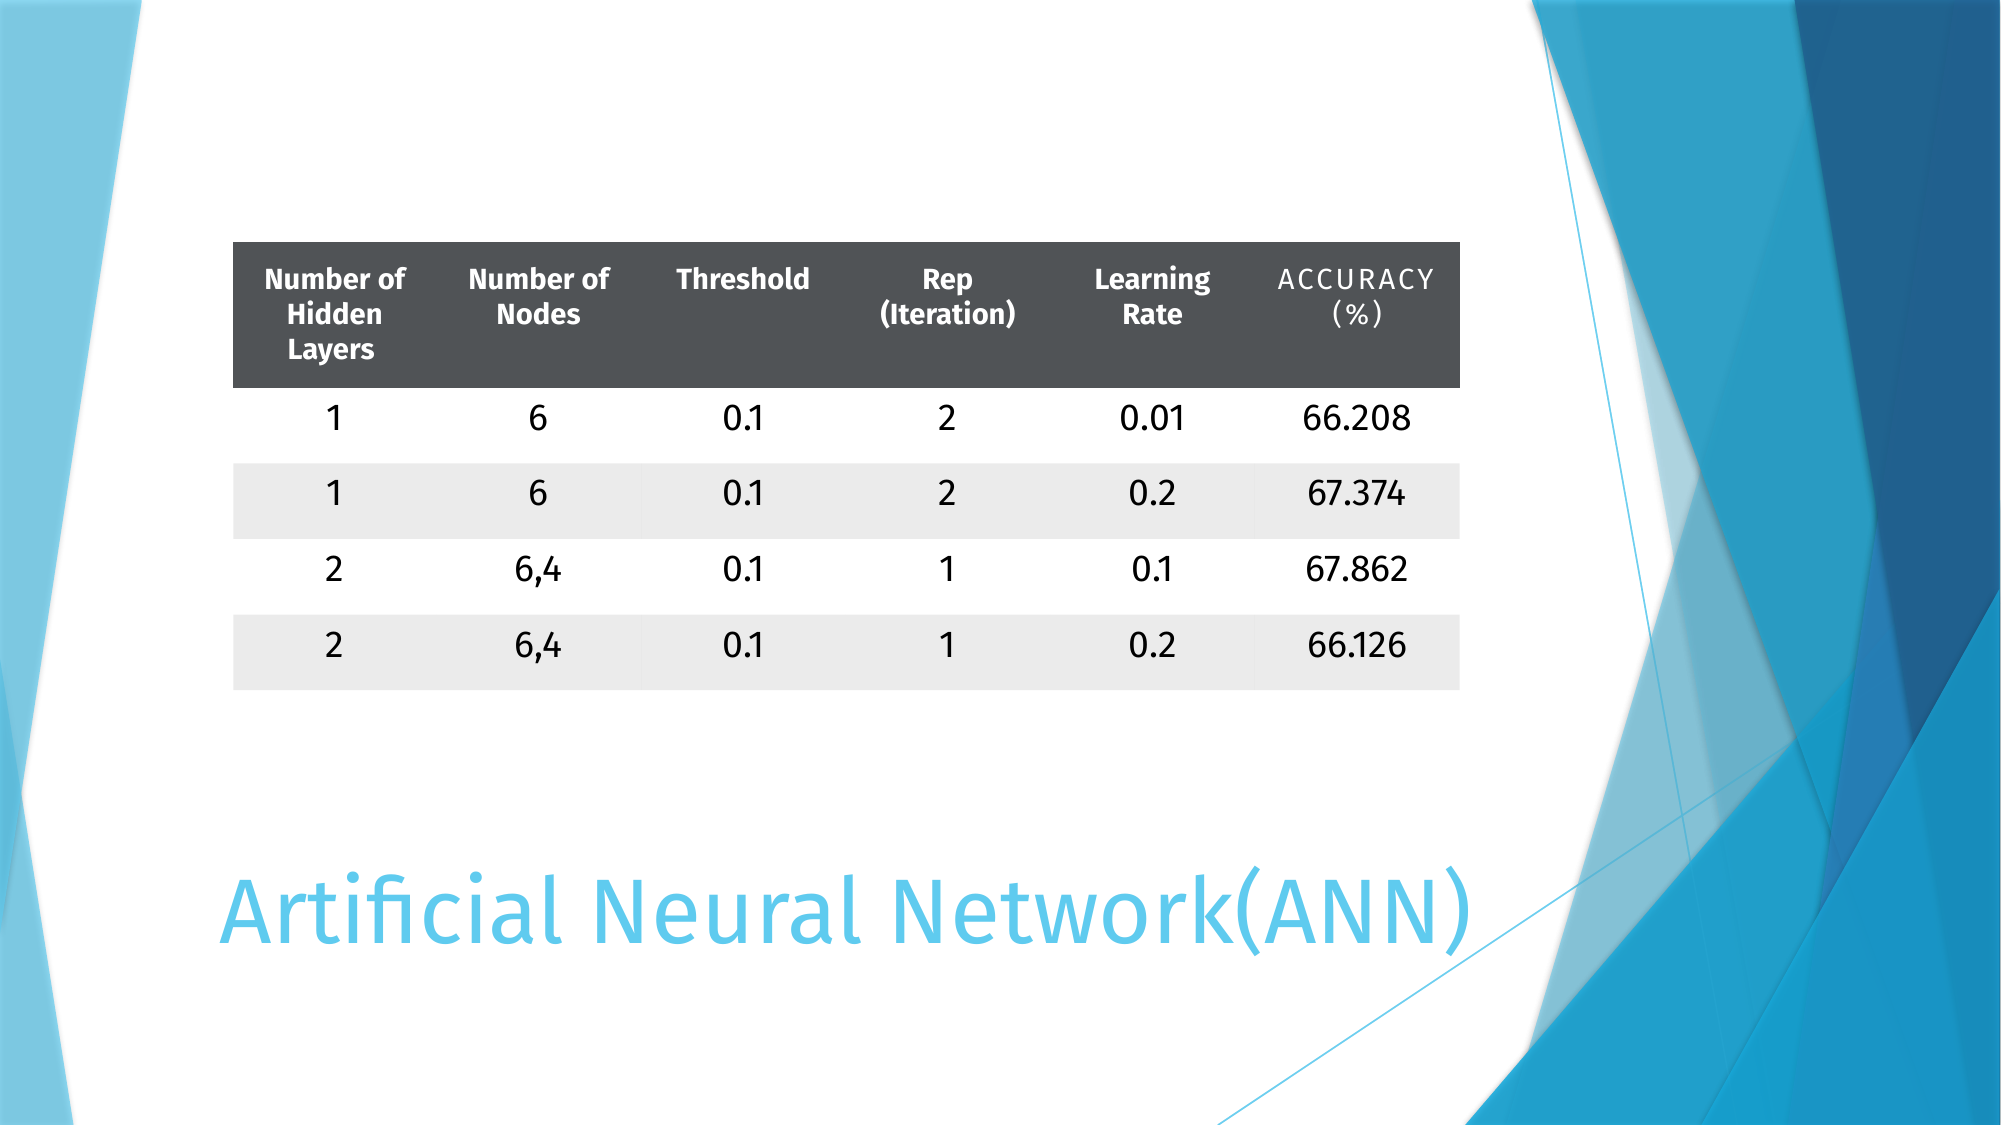

| Number of Hidden Layers | Number of Nodes | Threshold | Rep (Iteration) | Learning Rate | Accuracy (%) |
| --- | --- | --- | --- | --- | --- |
| 1 | 6 | 0.1 | 2 | 0.01 | 66.208 |
| 1 | 6 | 0.1 | 2 | 0.2 | 67.374 |
| 2 | 6,4 | 0.1 | 1 | 0.1 | 67.862 |
| 2 | 6,4 | 0.1 | 1 | 0.2 | 66.126 |
# Artificial Neural Network(ANN)